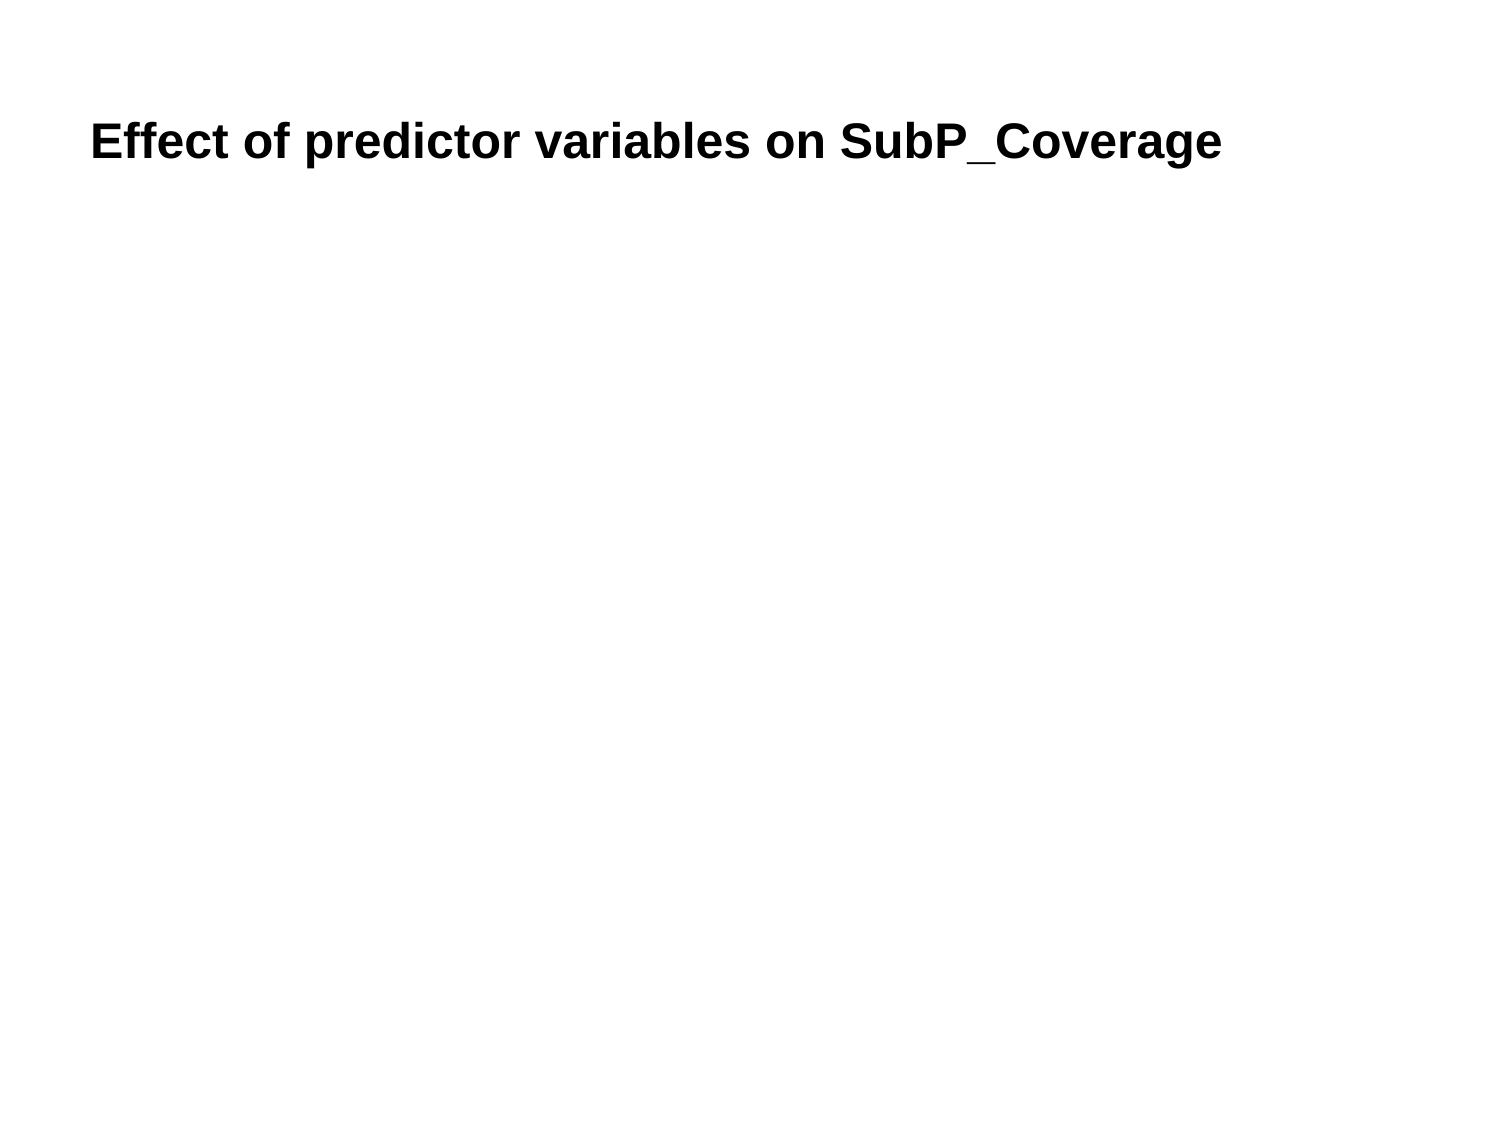

# Effect of predictor variables on SubP_Coverage